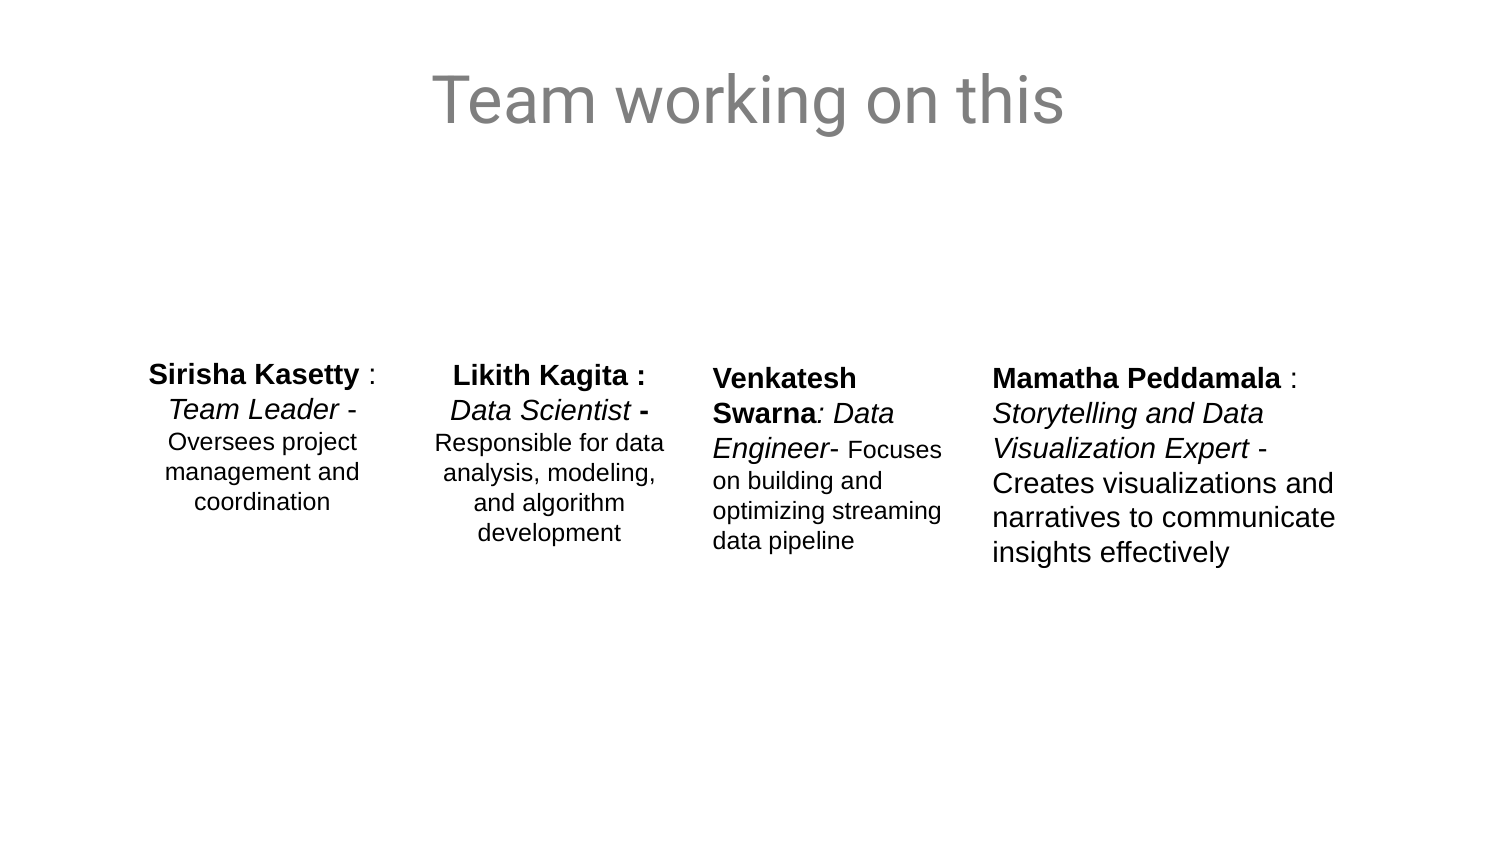

# Team working on this
Mamatha Peddamala : Storytelling and Data Visualization Expert - Creates visualizations and narratives to communicate insights effectively
Sirisha Kasetty : Team Leader - Oversees project management and coordination

Likith Kagita : Data Scientist - Responsible for data analysis, modeling, and algorithm development

Venkatesh Swarna: Data Engineer- Focuses on building and optimizing streaming data pipeline